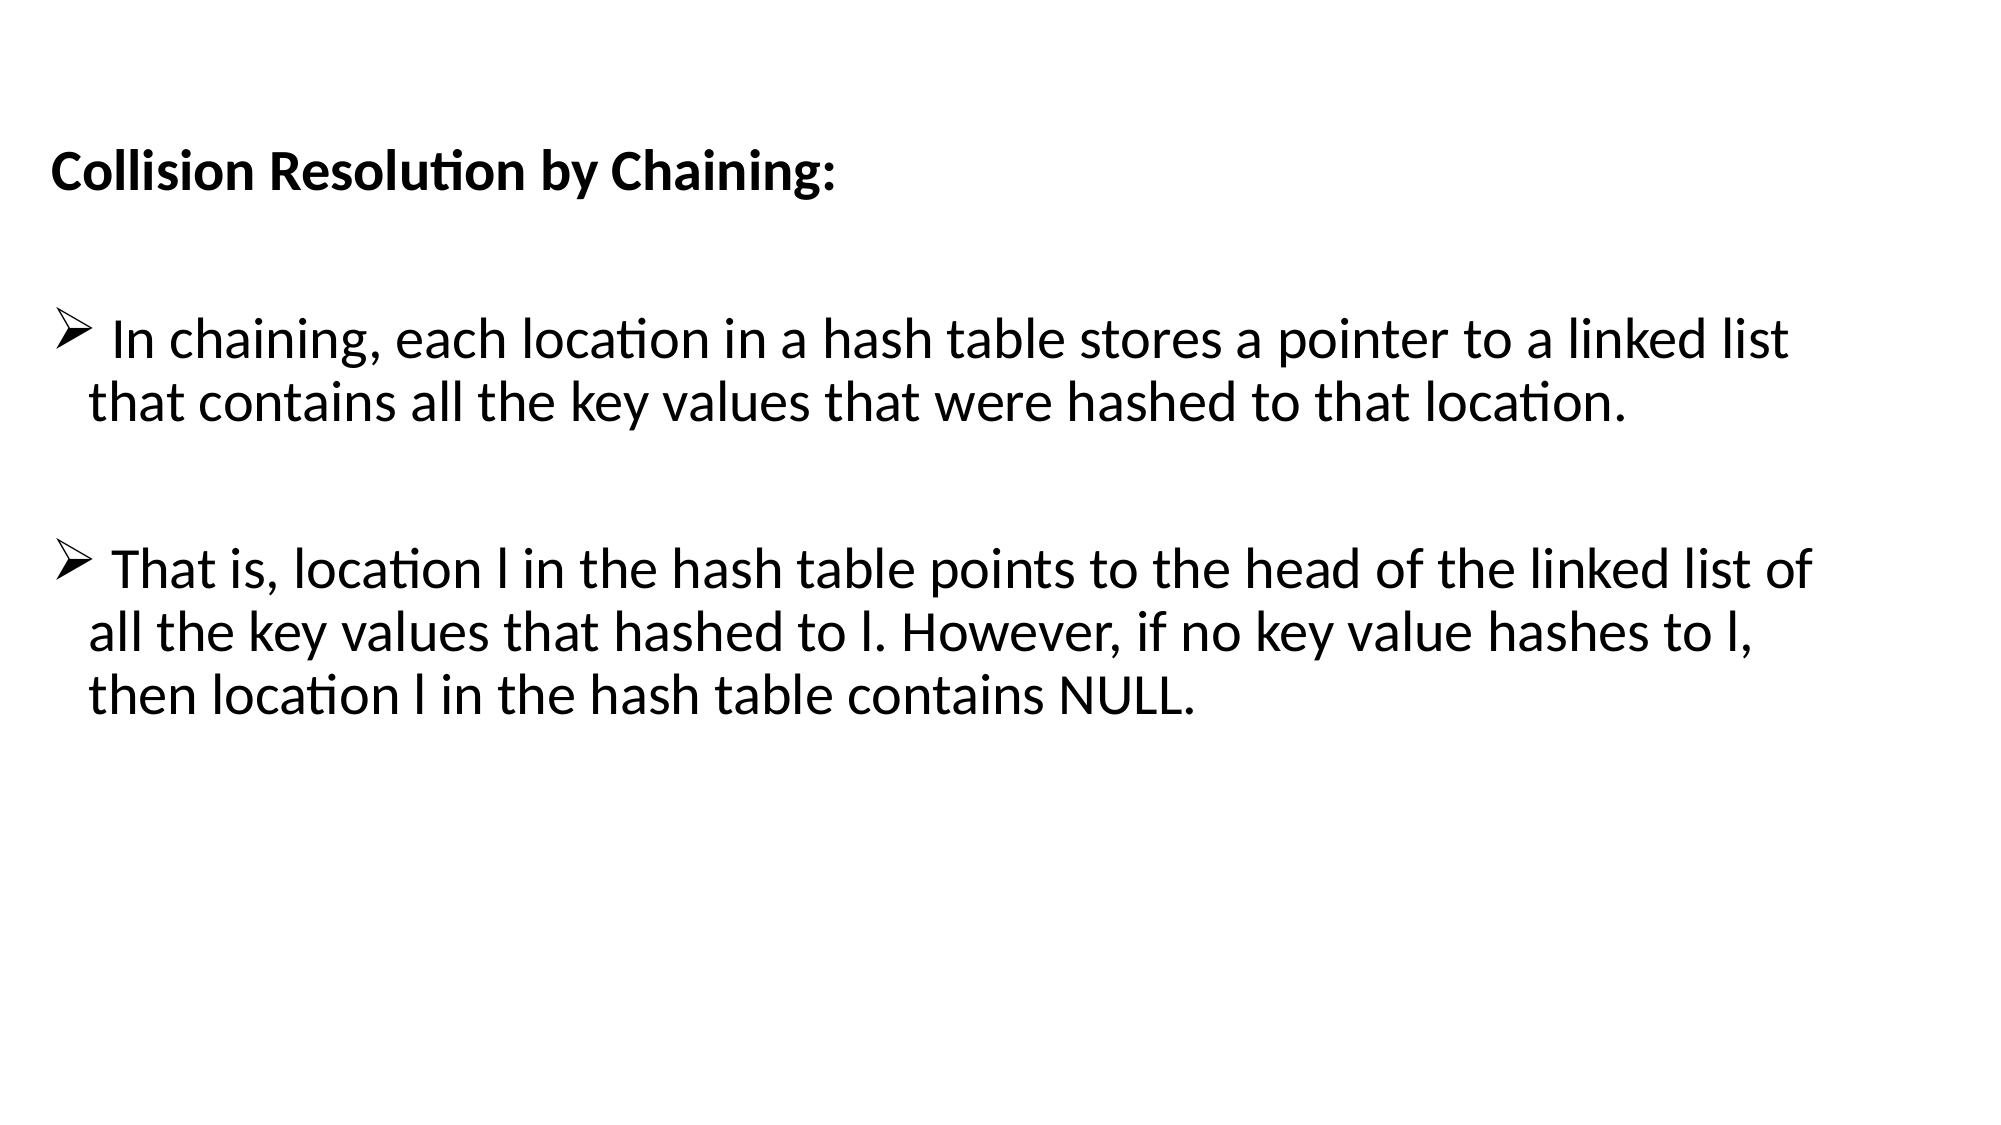

Collision Resolution by Chaining:

 In chaining, each location in a hash table stores a pointer to a linked list that contains all the key values that were hashed to that location.

 That is, location l in the hash table points to the head of the linked list of all the key values that hashed to l. However, if no key value hashes to l, then location l in the hash table contains NULL.